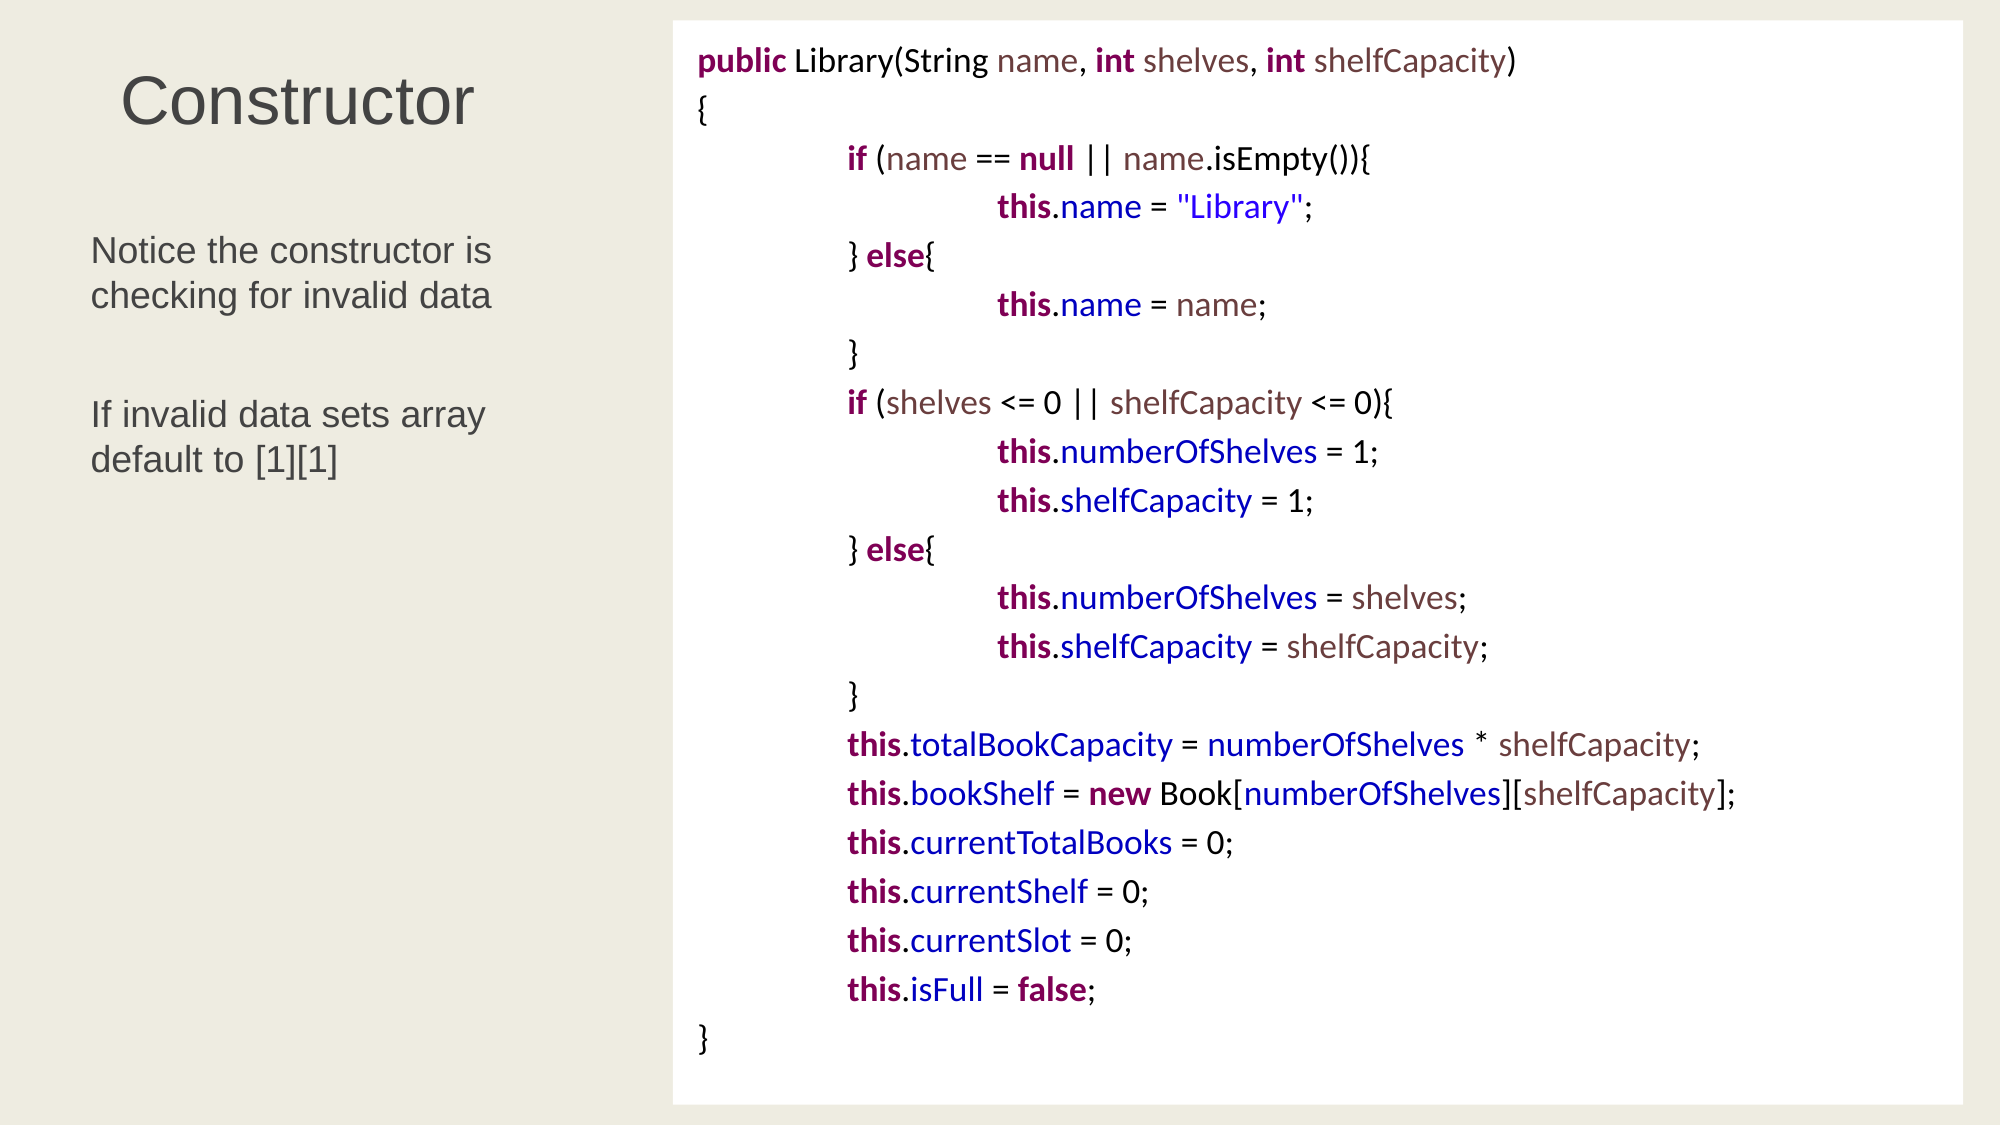

public Library(String name, int shelves, int shelfCapacity)
{
	if (name == null || name.isEmpty()){
		this.name = "Library";
	} else{
		this.name = name;
	}
	if (shelves <= 0 || shelfCapacity <= 0){
		this.numberOfShelves = 1;
		this.shelfCapacity = 1;
	} else{
		this.numberOfShelves = shelves;
		this.shelfCapacity = shelfCapacity;
	}
	this.totalBookCapacity = numberOfShelves * shelfCapacity;
	this.bookShelf = new Book[numberOfShelves][shelfCapacity];
	this.currentTotalBooks = 0;
	this.currentShelf = 0;
	this.currentSlot = 0;
	this.isFull = false;
}
# Constructor
Notice the constructor is checking for invalid data

If invalid data sets array default to [1][1]